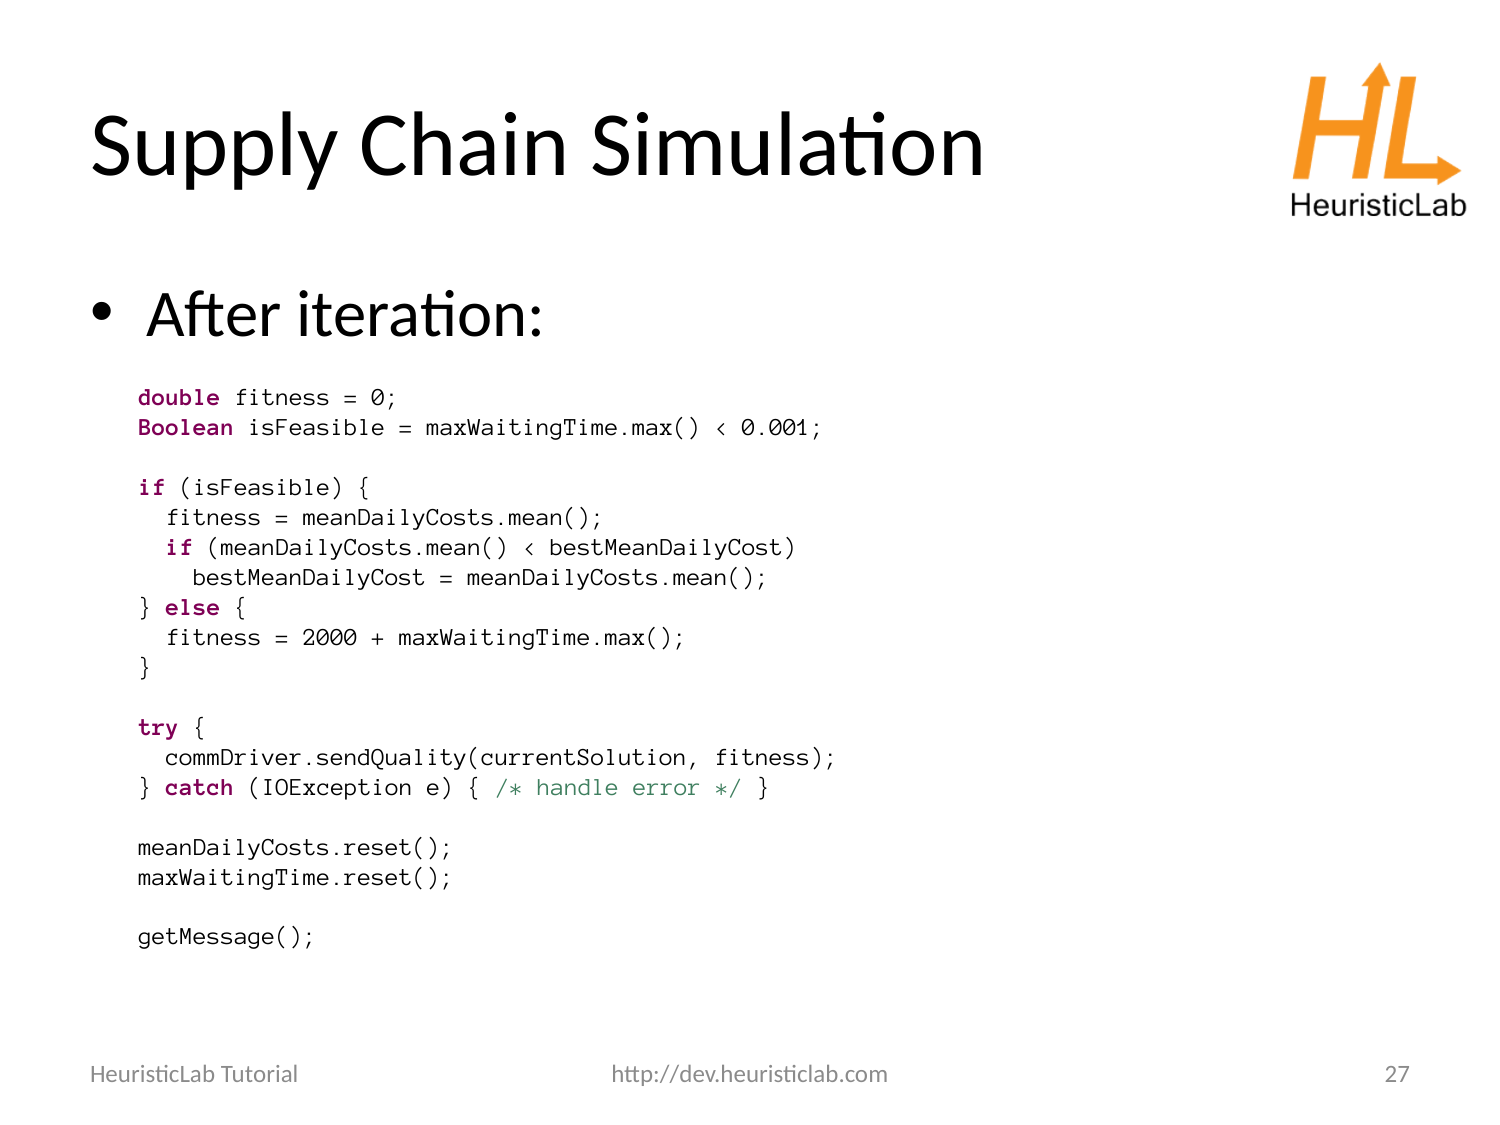

# Supply Chain Simulation
After iteration:
double fitness = 0;
Boolean isFeasible = maxWaitingTime.max() < 0.001;

if (isFeasible) {
  fitness = meanDailyCosts.mean();
  if (meanDailyCosts.mean() < bestMeanDailyCost)
    bestMeanDailyCost = meanDailyCosts.mean();
} else {
  fitness = 2000 + maxWaitingTime.max();
}

try {
  commDriver.sendQuality(currentSolution, fitness);
} catch (IOException e) { /* handle error */ }

meanDailyCosts.reset();
maxWaitingTime.reset();

getMessage();
HeuristicLab Tutorial
http://dev.heuristiclab.com
27